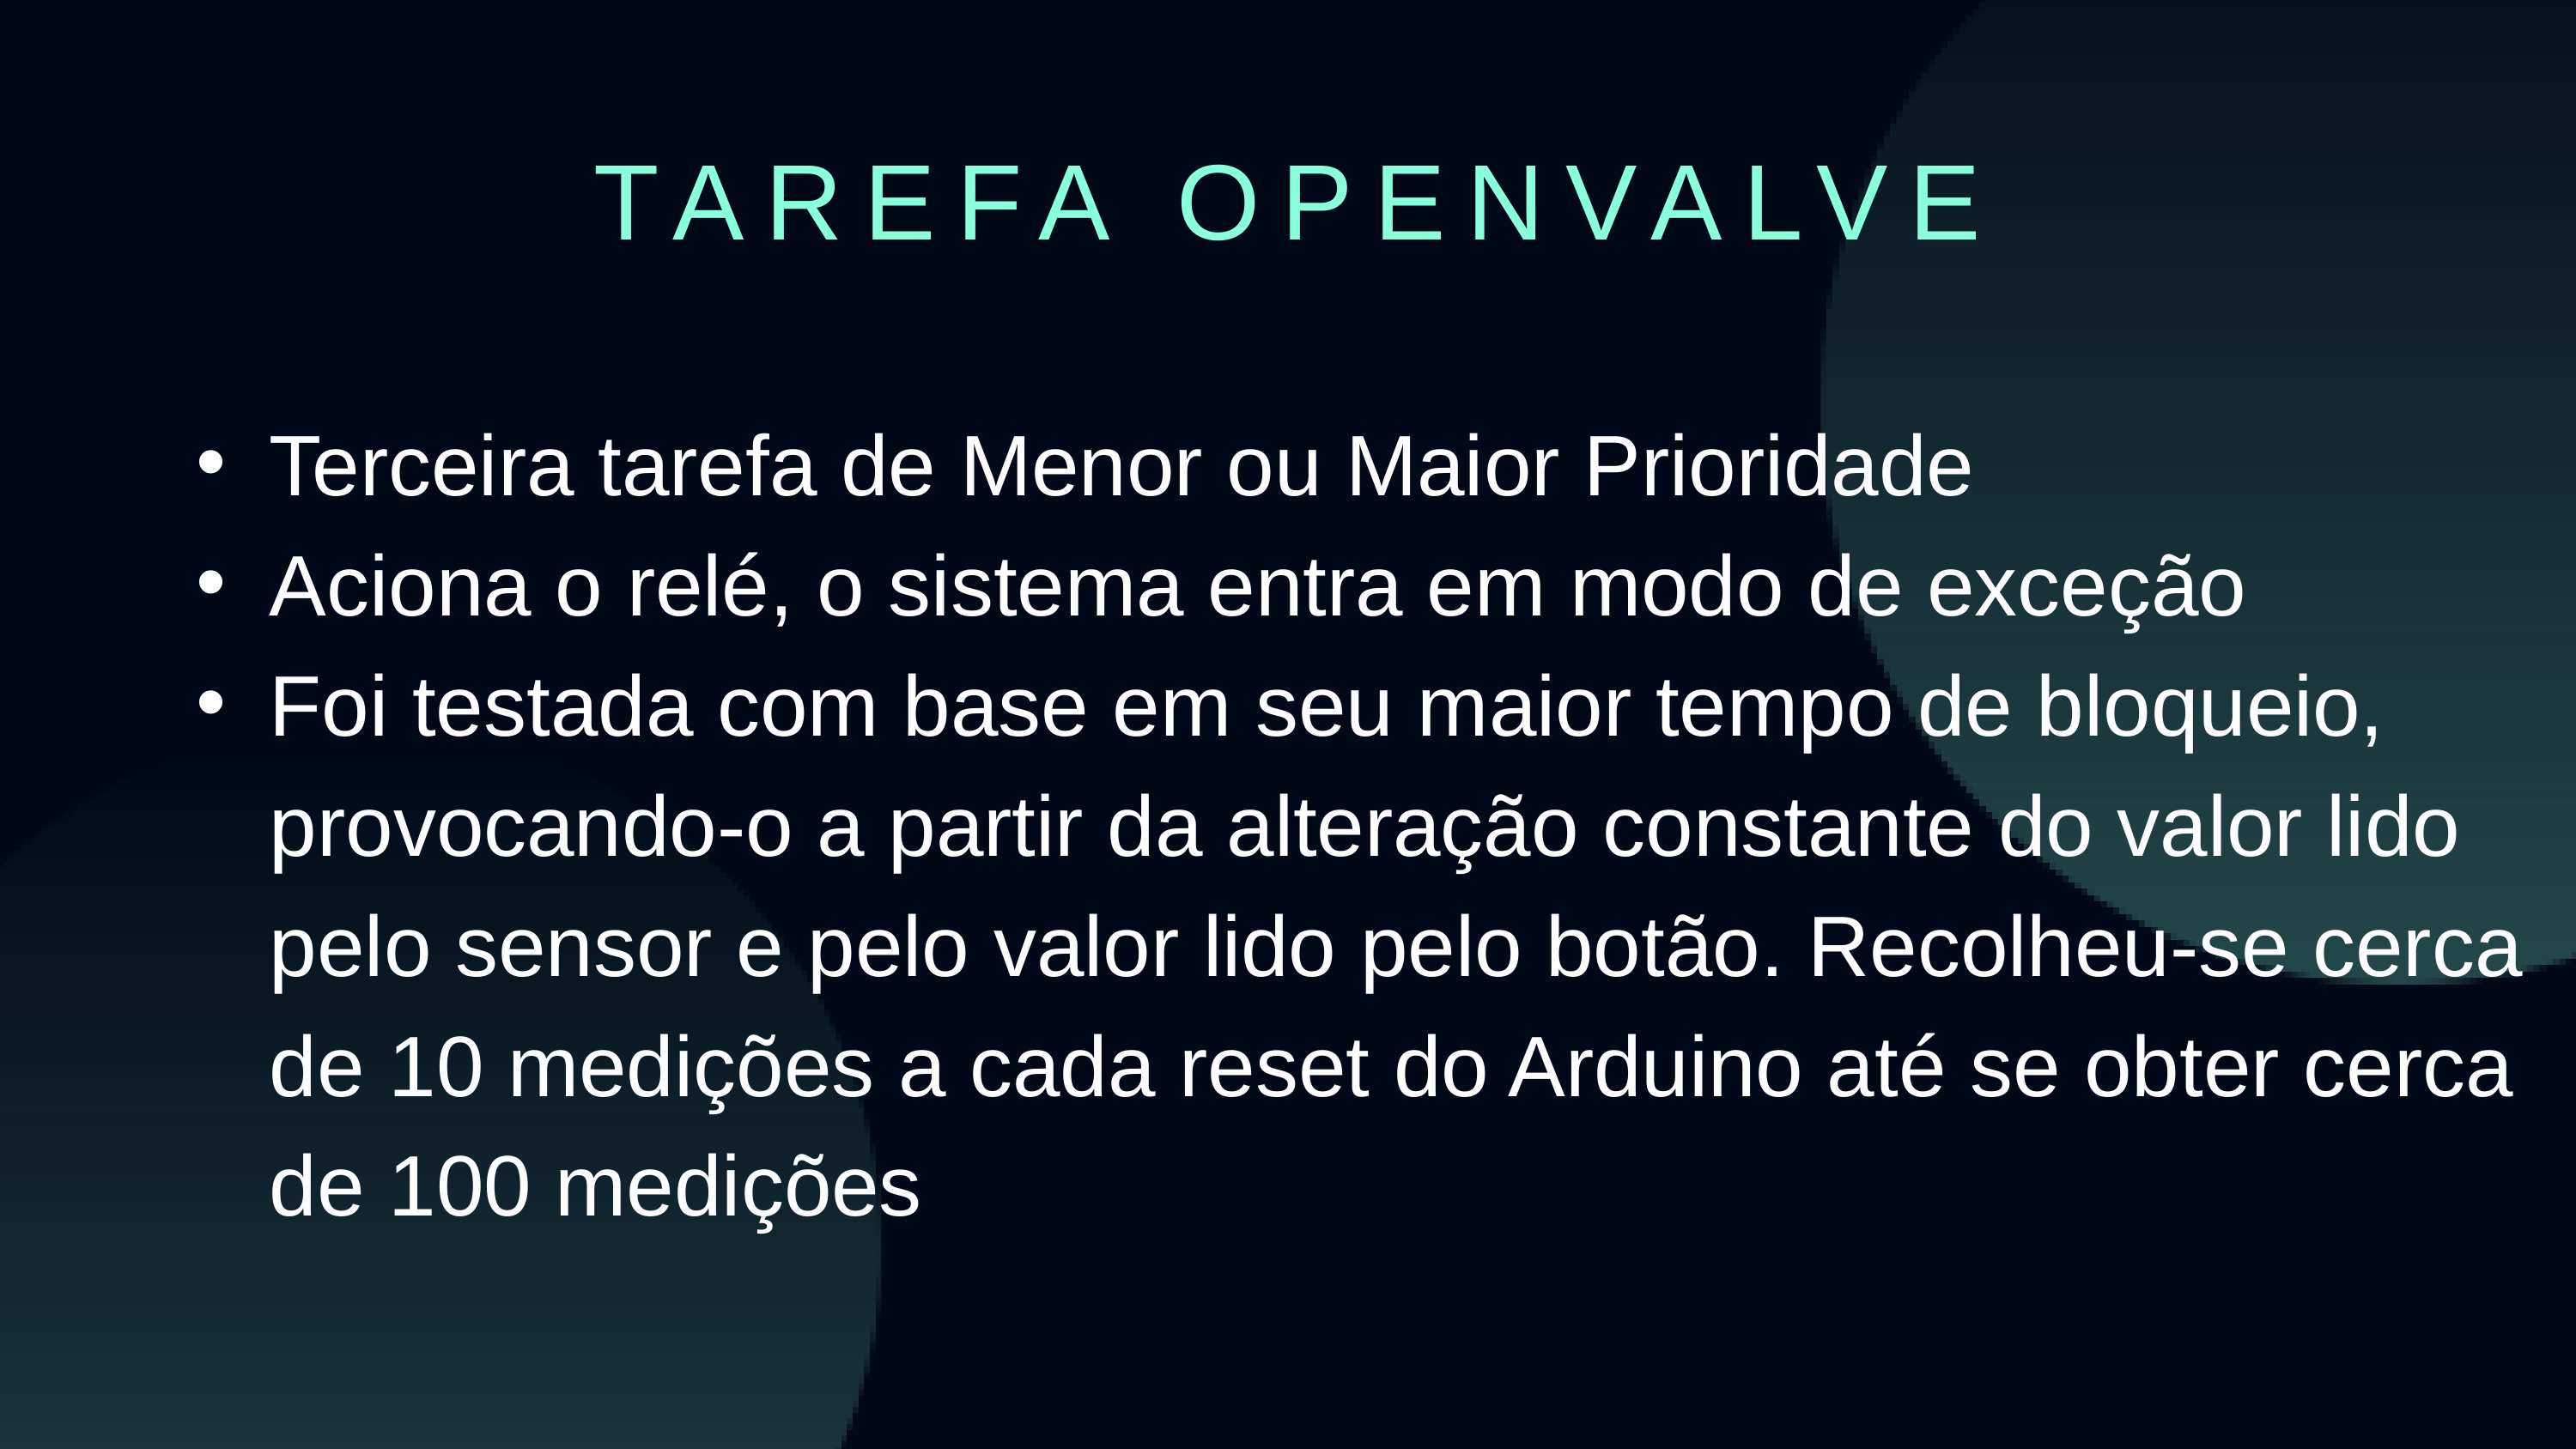

TAREFA OPENVALVE

Terceira tarefa de Menor ou Maior Prioridade
Aciona o relé, o sistema entra em modo de exceção
Foi testada com base em seu maior tempo de bloqueio, provocando-o a partir da alteração constante do valor lido pelo sensor e pelo valor lido pelo botão. Recolheu-se cerca de 10 medições a cada reset do Arduino até se obter cerca de 100 medições